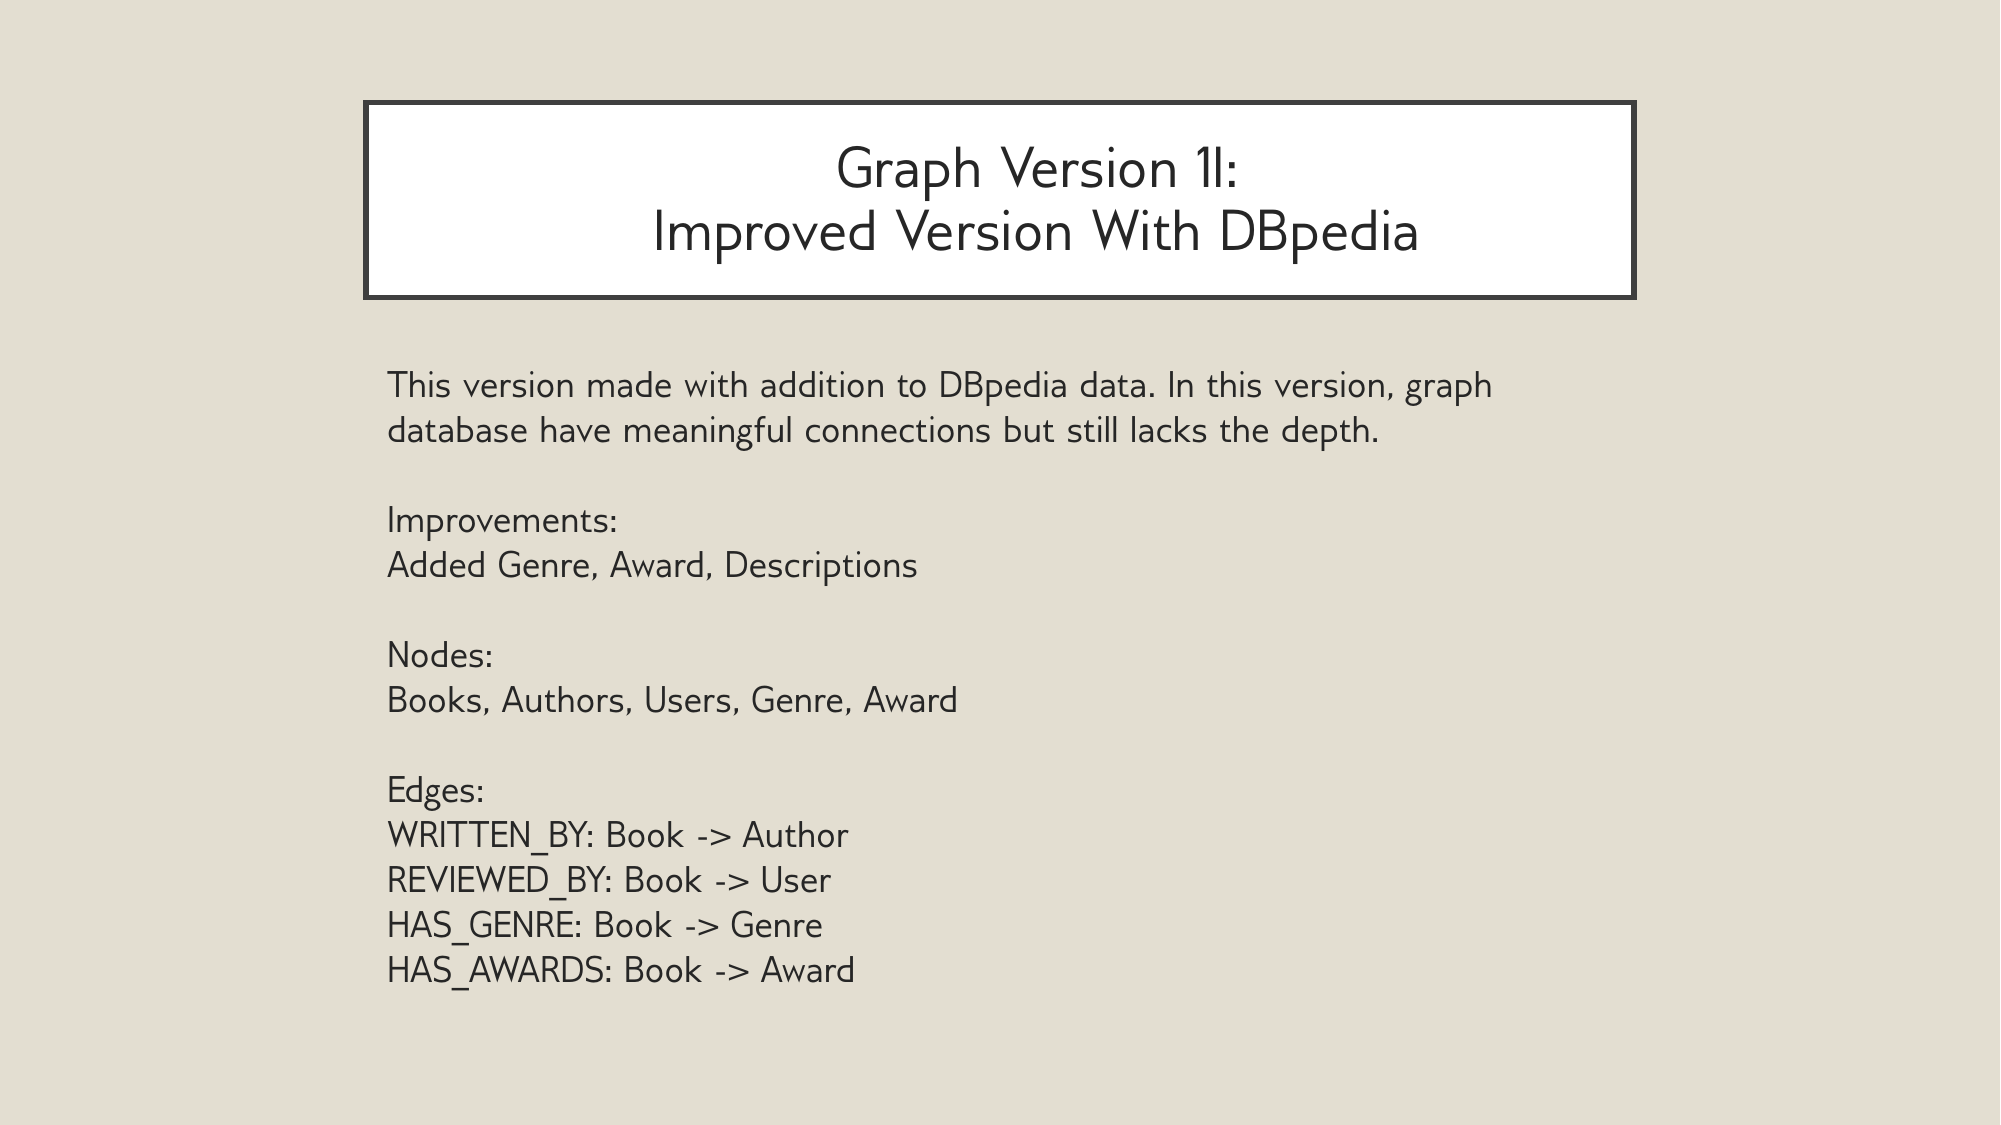

# Graph Version 1I:
Improved Version With DBpedia
This version made with addition to DBpedia data. In this version, graph database have meaningful connections but still lacks the depth.

Improvements:
Added Genre, Award, Descriptions
Nodes:
Books, Authors, Users, Genre, Award
Edges:
WRITTEN_BY: Book -> Author
REVIEWED_BY: Book -> User
HAS_GENRE: Book -> Genre
HAS_AWARDS: Book -> Award